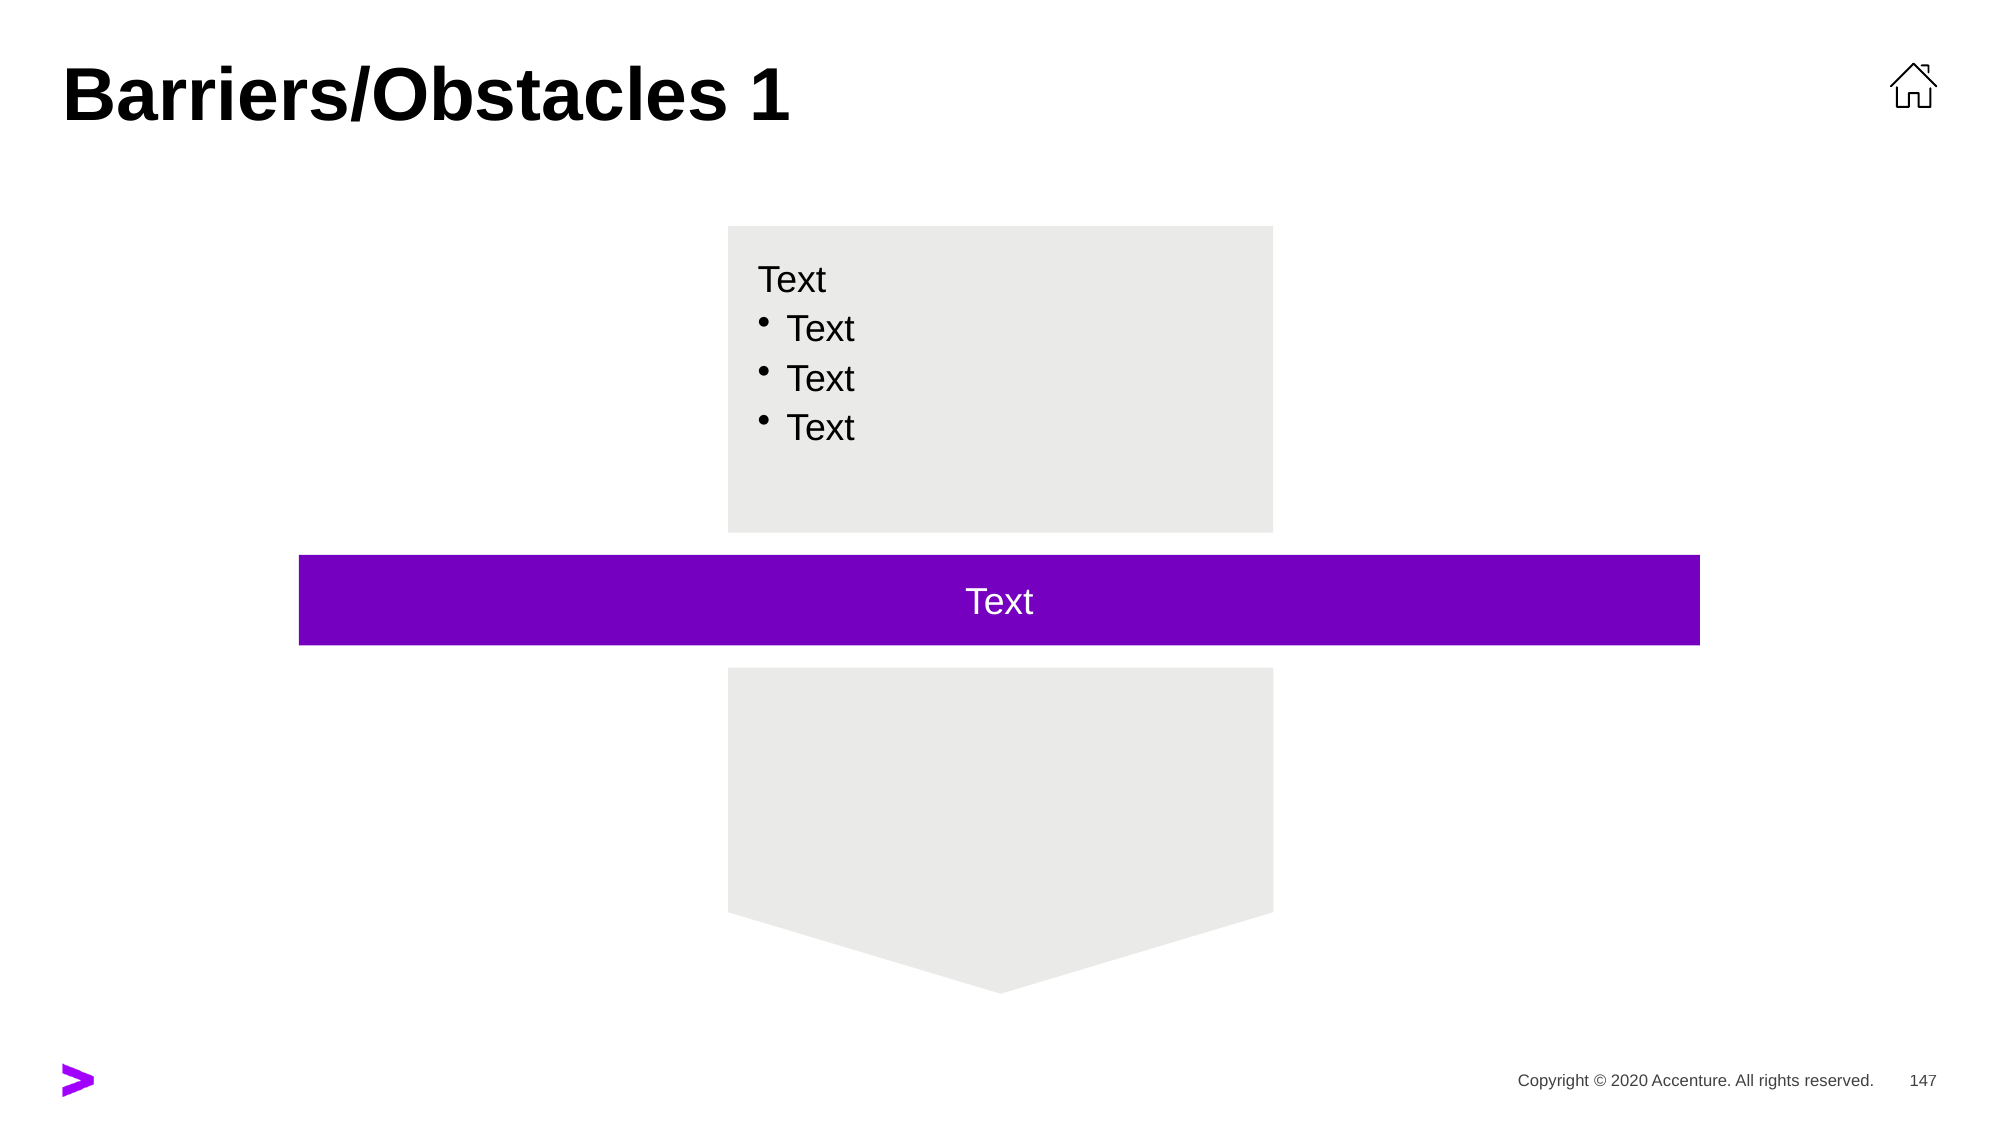

# Barriers/Obstacles 1

Text
Text
Text
Text
Text